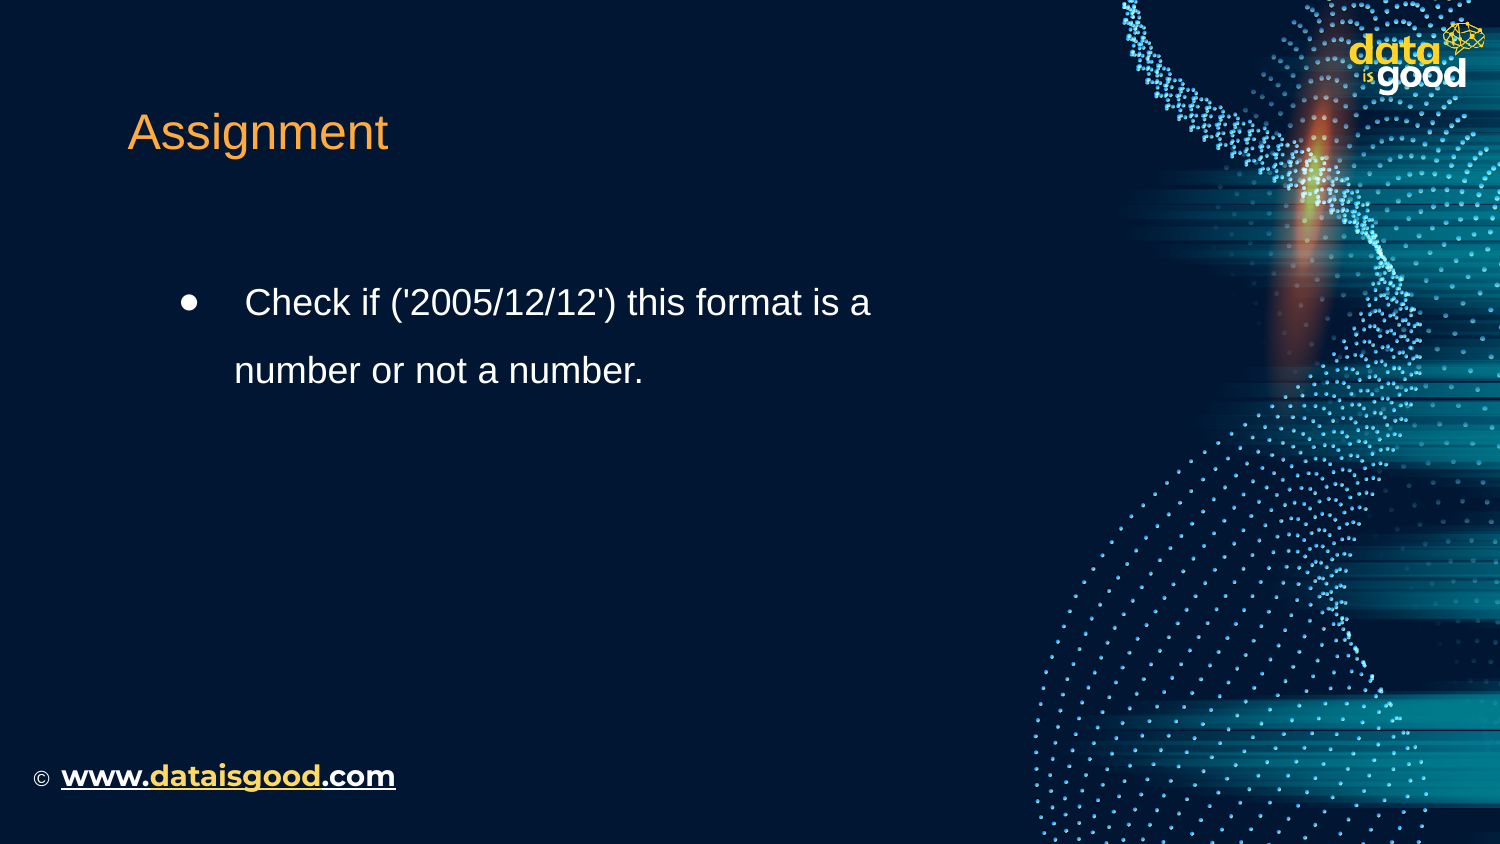

# Assignment
 Check if ('2005/12/12') this format is a number or not a number.